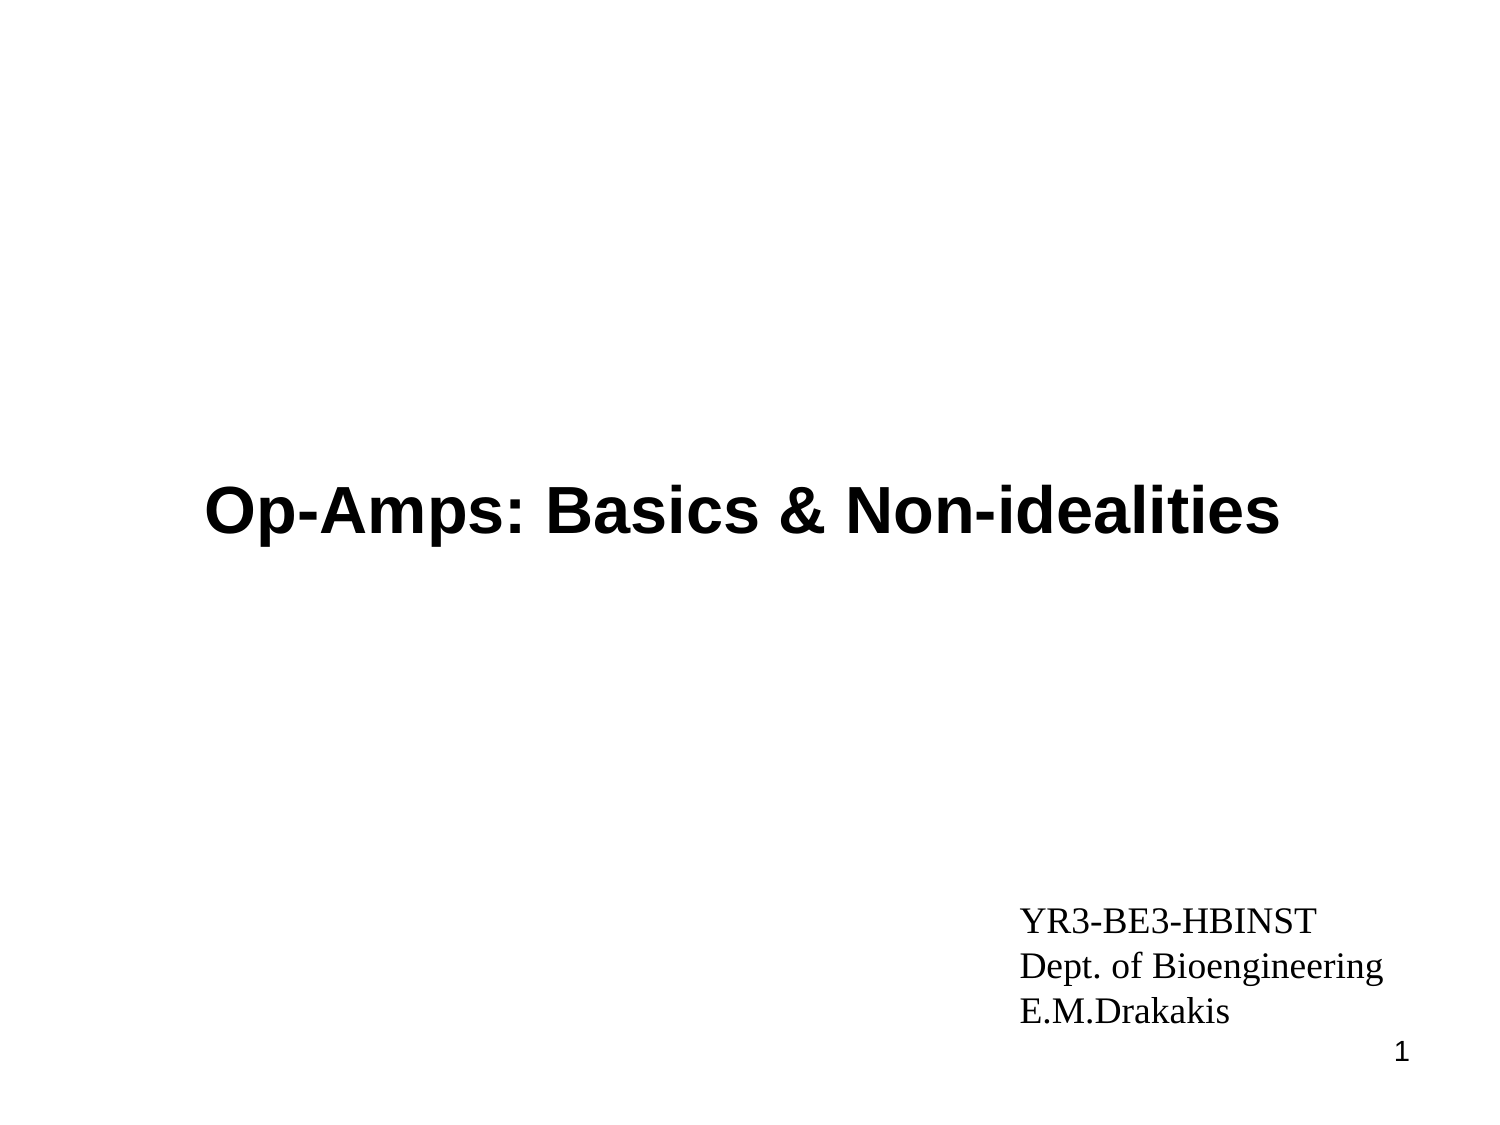

Op-Amps: Basics & Non-idealities

YR3-BE3-HBINST
Dept. of Bioengineering
E.M.Drakakis
1